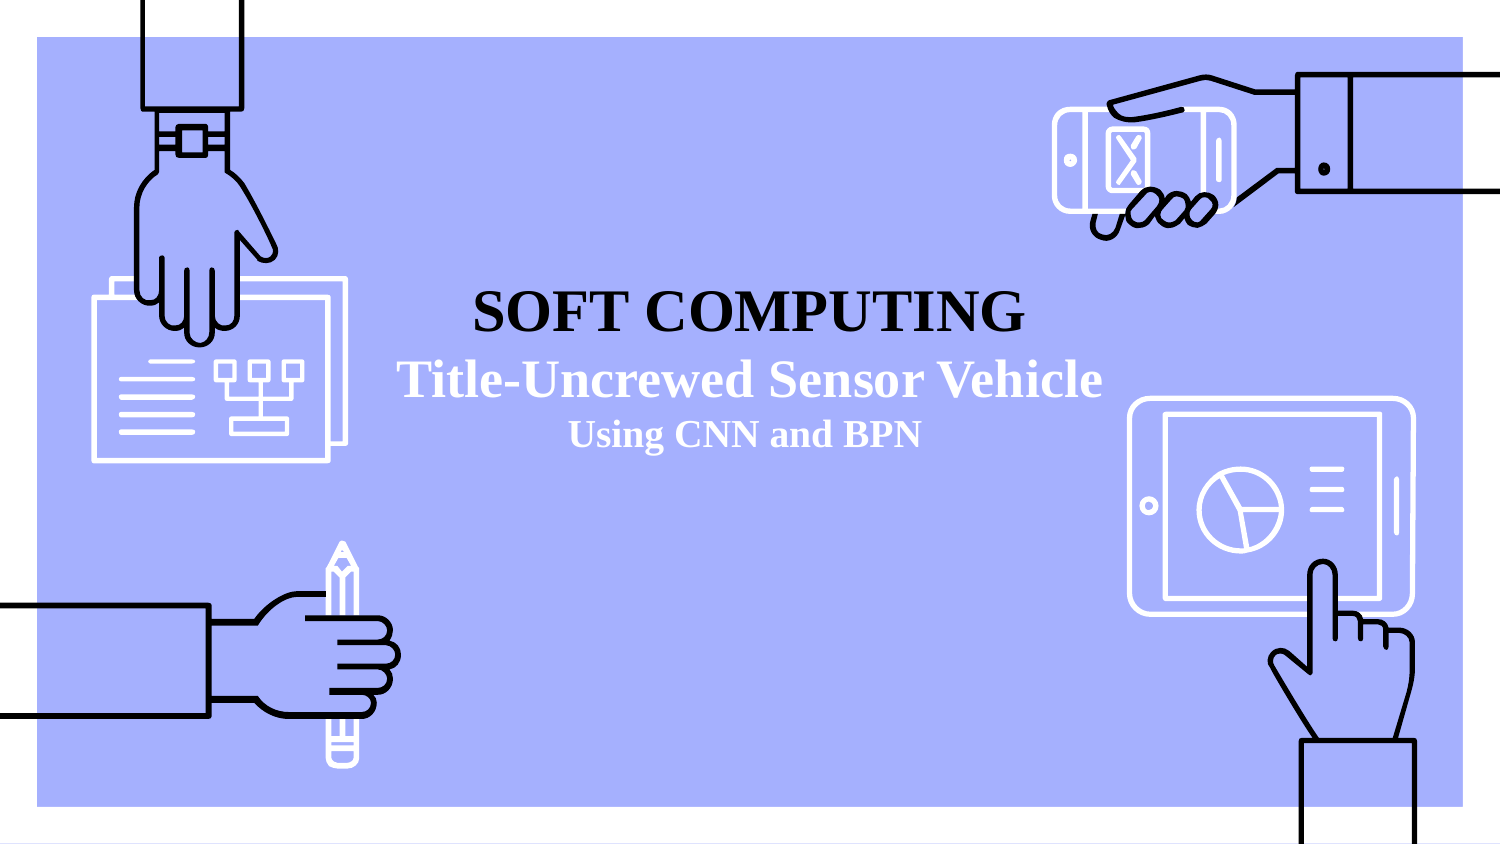

# SOFT COMPUTING
Title-Uncrewed Sensor Vehicle
Using CNN and BPN